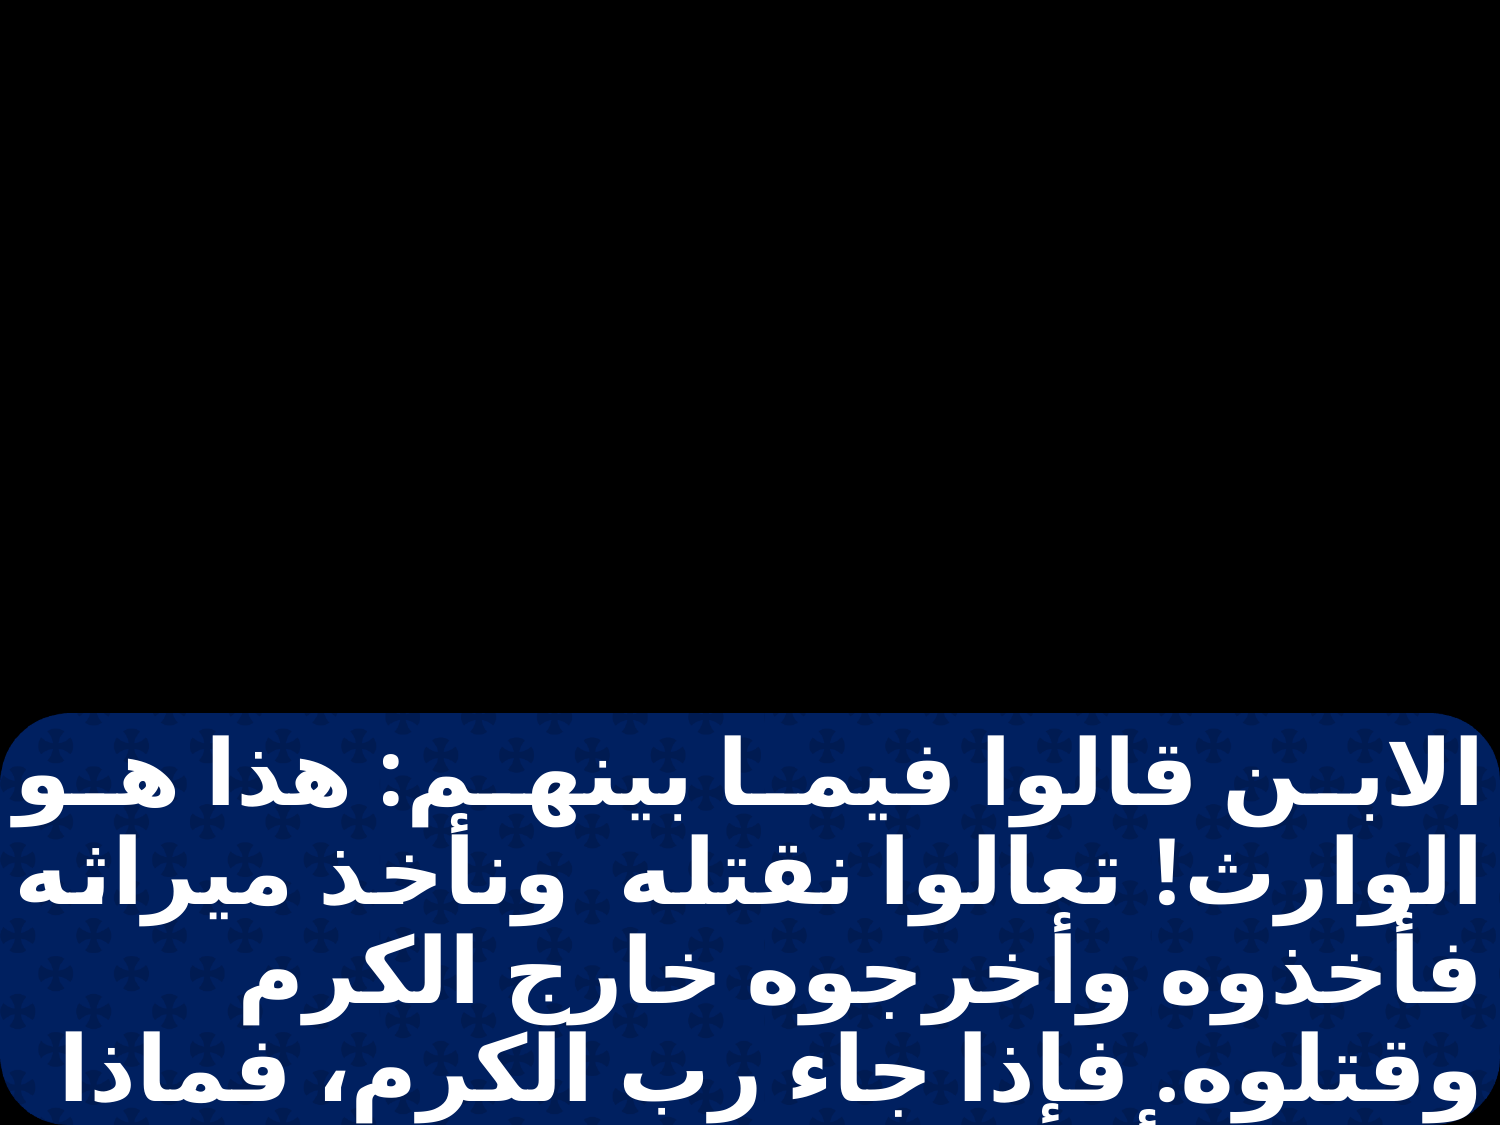

الابن قالوا فيما بينهم: هذا هو الوارث! تعالوا نقتله  ونأخذ ميراثه فأخذوه وأخرجوه خارج الكرم  وقتلوه. فإذا جاء رب الكرم، فماذا يعمل بأولئك  الكرامين ؟"فقالوا له: "إنه يهلك أولئك الأردياء